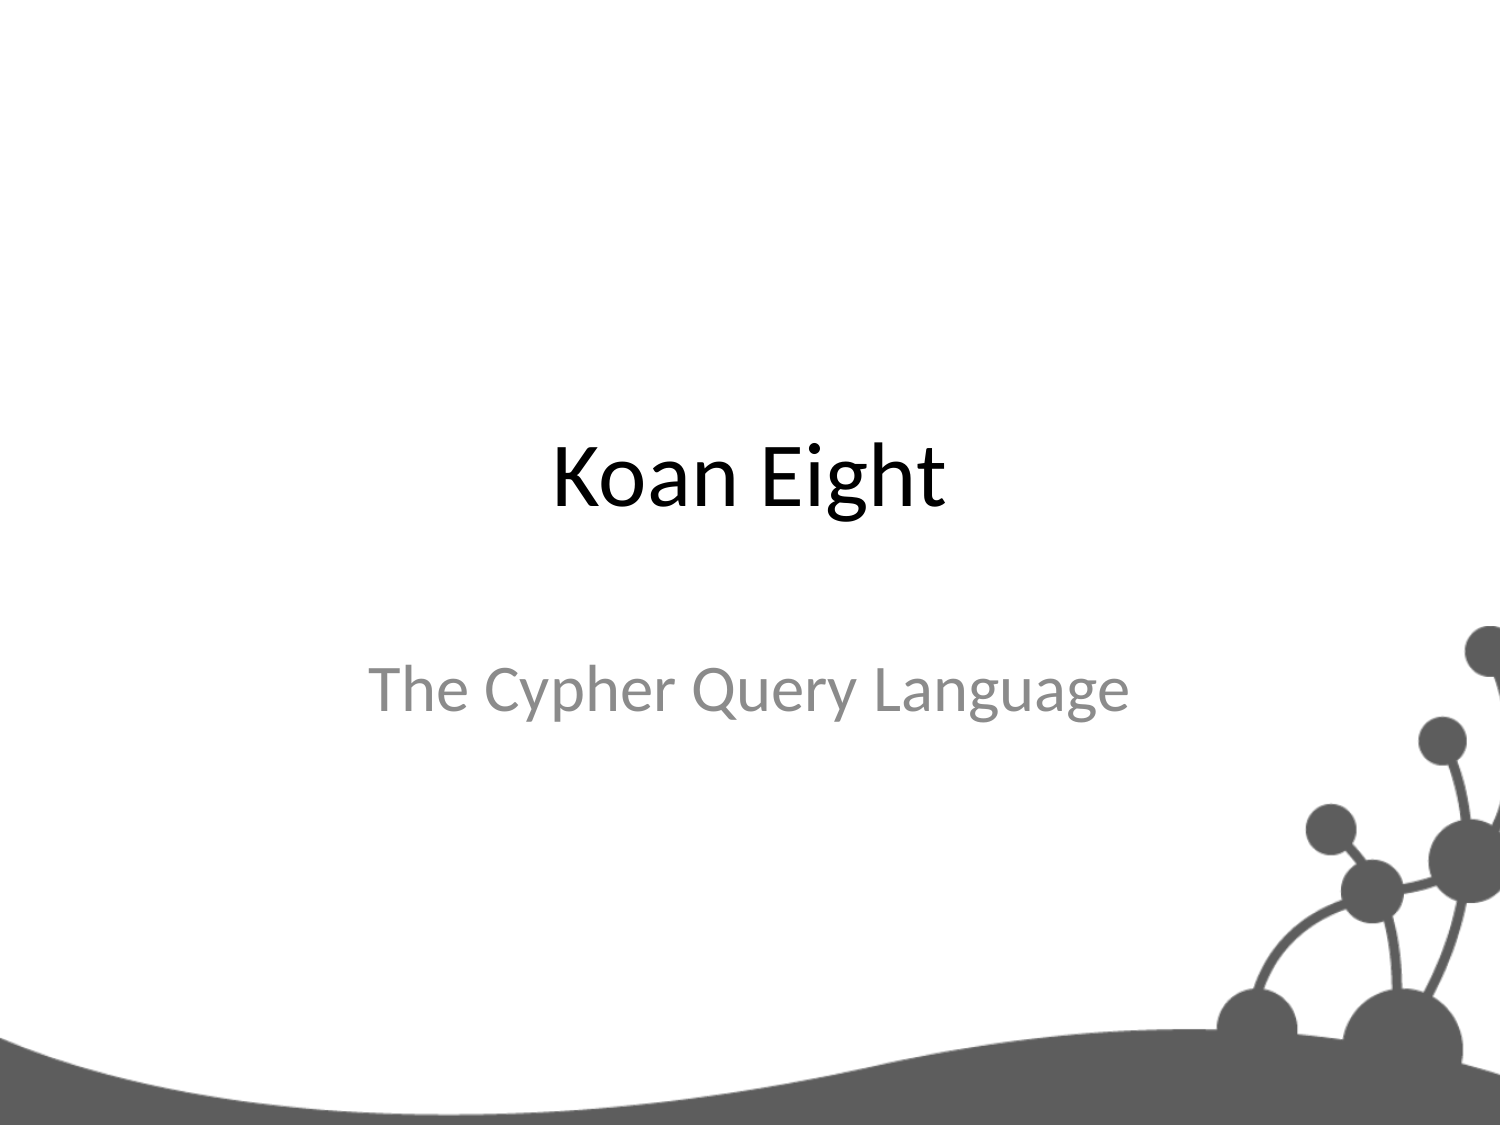

# Koan Eight
The Cypher Query Language